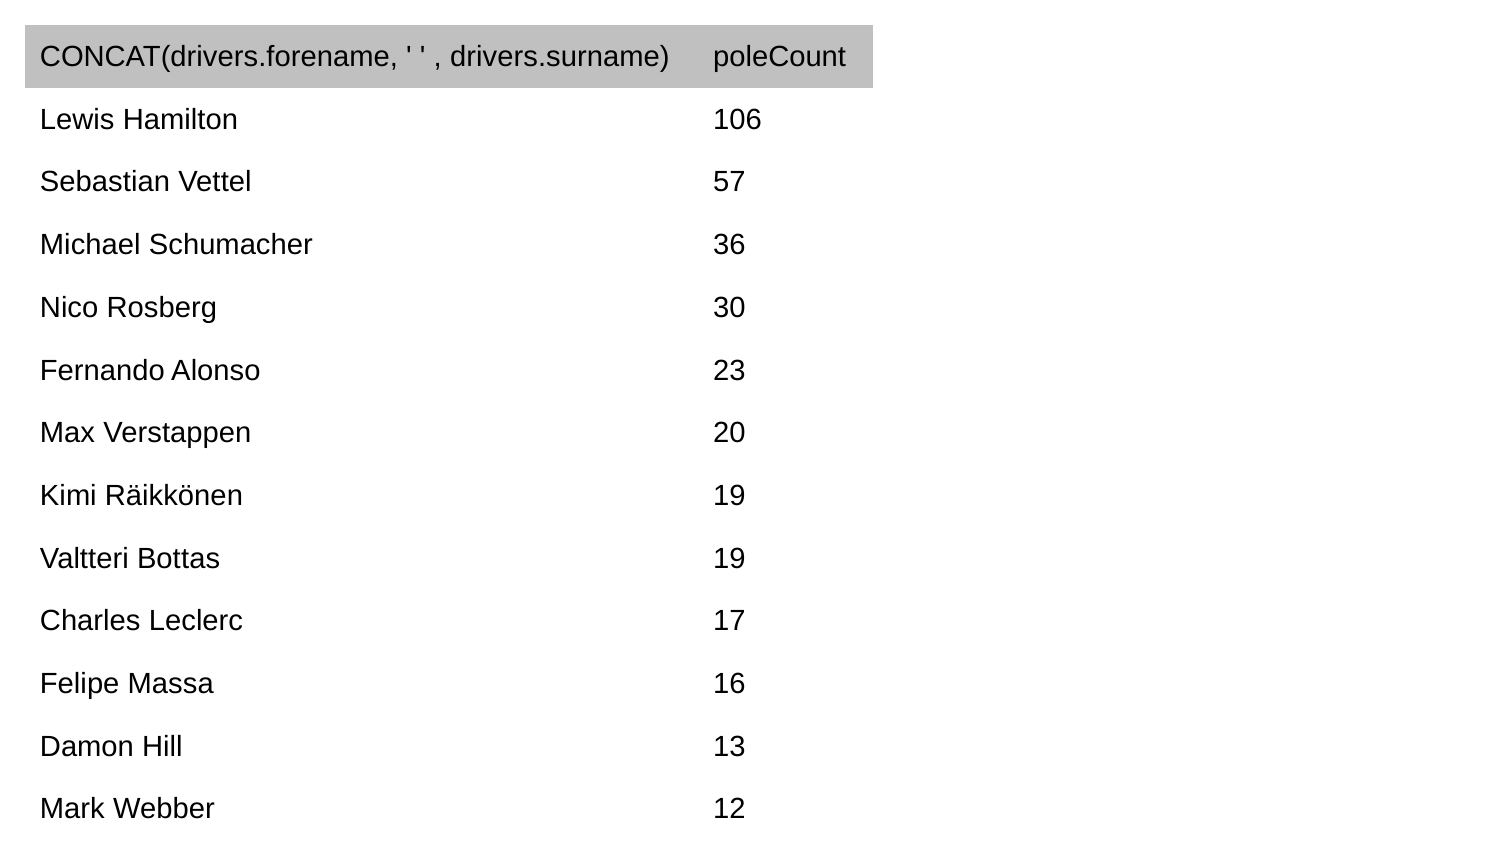

| CONCAT(drivers.forename, ' ' , drivers.surname) | poleCount |
| --- | --- |
| Lewis Hamilton | 106 |
| Sebastian Vettel | 57 |
| Michael Schumacher | 36 |
| Nico Rosberg | 30 |
| Fernando Alonso | 23 |
| Max Verstappen | 20 |
| Kimi Räikkönen | 19 |
| Valtteri Bottas | 19 |
| Charles Leclerc | 17 |
| Felipe Massa | 16 |
| Damon Hill | 13 |
| Mark Webber | 12 |
| Rubens Barrichello | 10 |
| Mika Häkkinen | 10 |
| Jenson Button | 8 |
| Jacques Villeneuve | 7 |
| David Coulthard | 6 |
| Ralf Schumacher | 5 |
| Giancarlo Fisichella | 4 |
| Gerhard Berger | 4 |
| Jarno Trulli | 4 |
| Daniel Ricciardo | 3 |
| Ayrton Senna | 3 |
| Carlos Sainz | 2 |
| Juan Pablo Montoya | 2 |
| Nigel Mansell | 1 |
| Robert Kubica | 1 |
| George Russell | 1 |
| Nico Hülkenberg | 1 |
| Kevin Magnussen | 1 |
| Heikki Kovalainen | 1 |
| Heinz-Harald Frentzen | 1 |
| Lance Stroll | 1 |
| Nick Heidfeld | 1 |
| Lando Norris | 1 |
| Jean Alesi | 1 |
| Sergio Pérez | 1 |